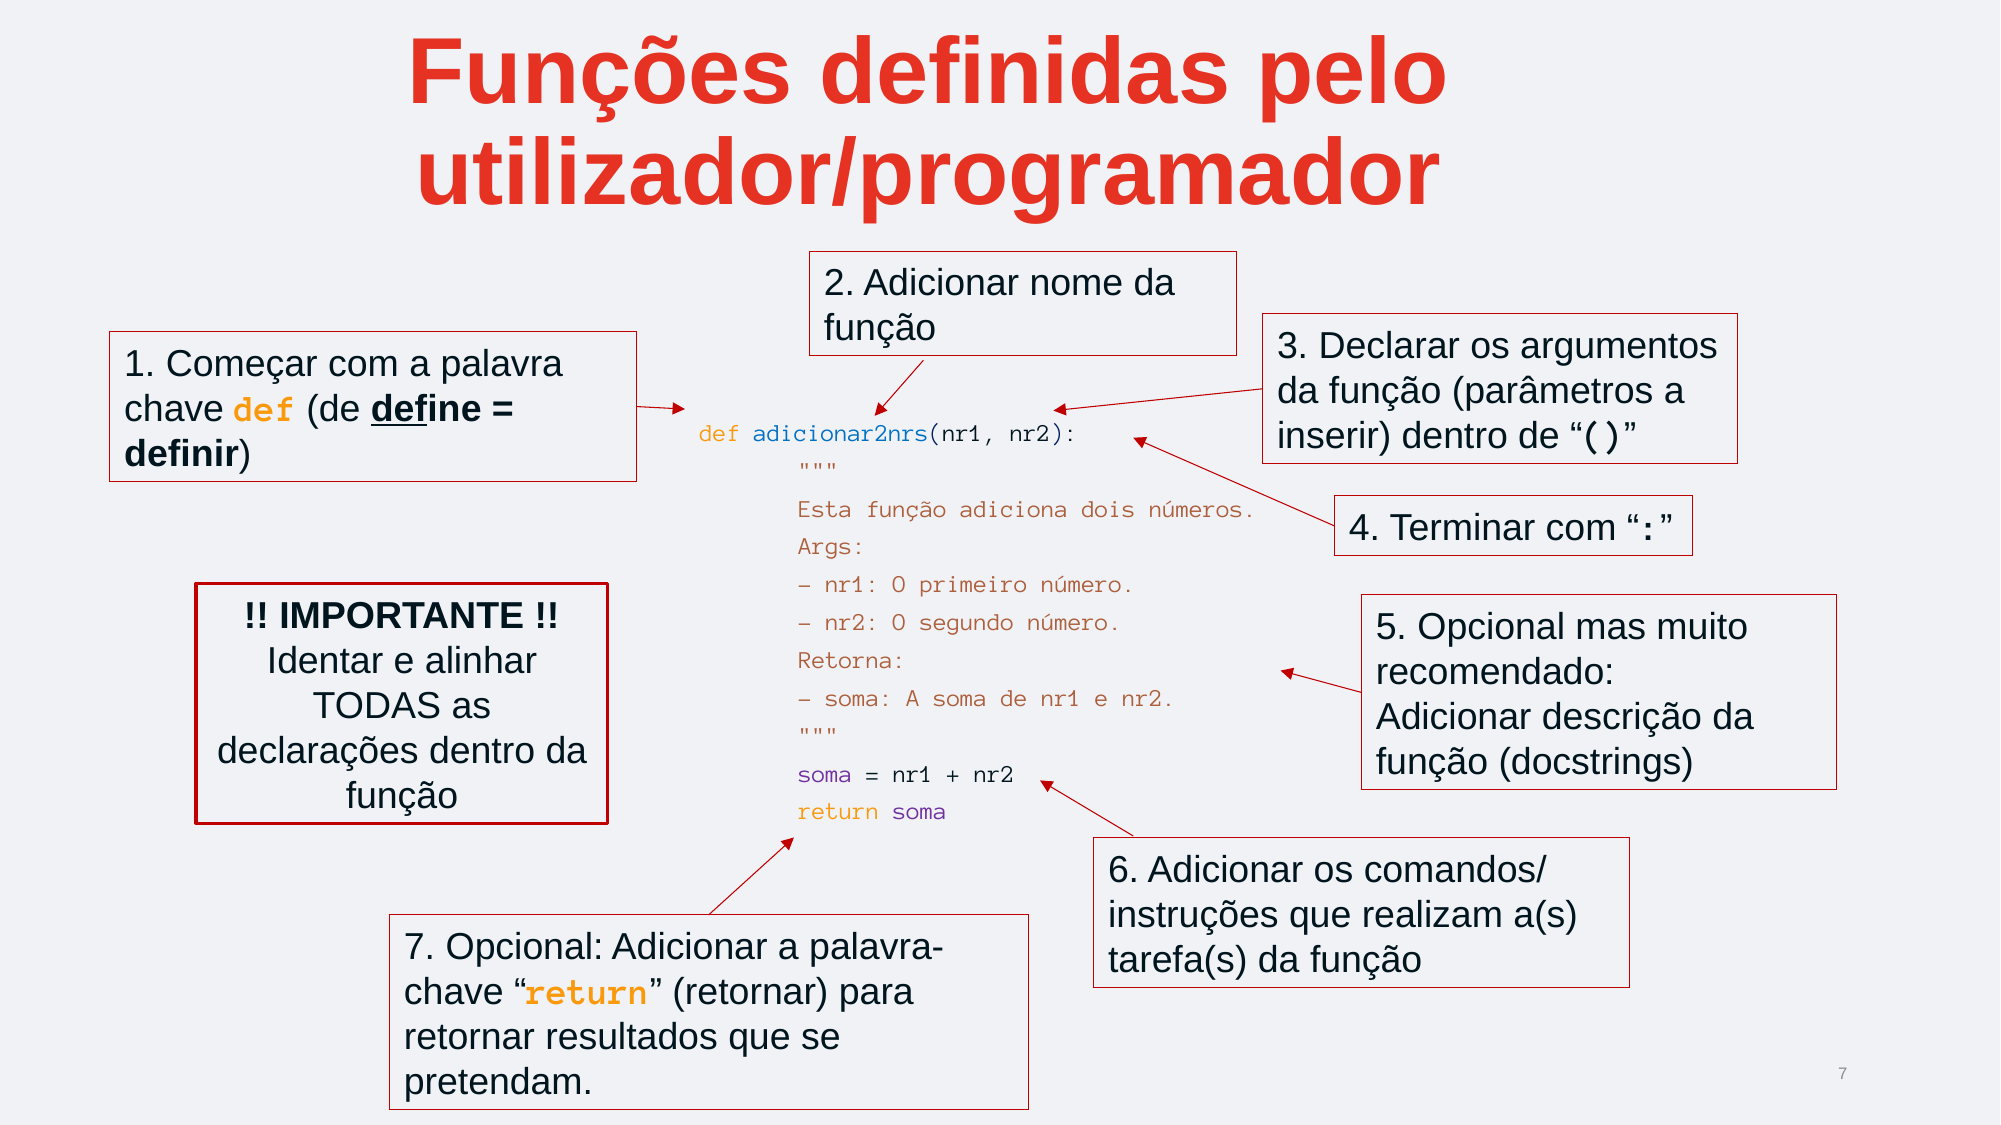

# Funções definidas pelo utilizador/programador
2. Adicionar nome da função
3. Declarar os argumentos da função (parâmetros a inserir) dentro de “()”
1. Começar com a palavra chave def (de define = definir)
def adicionar2nrs(nr1, nr2):
	"""
	Esta função adiciona dois números.
	Args:
		- nr1: O primeiro número.
		- nr2: O segundo número.
	Retorna:
		- soma: A soma de nr1 e nr2.
	"""
	soma = nr1 + nr2
	return soma
4. Terminar com “:”
!! IMPORTANTE !!
Identar e alinhar TODAS as declarações dentro da função
5. Opcional mas muito recomendado:
Adicionar descrição da função (docstrings)
6. Adicionar os comandos/ instruções que realizam a(s) tarefa(s) da função
7. Opcional: Adicionar a palavra-chave “return” (retornar) para retornar resultados que se pretendam.
7